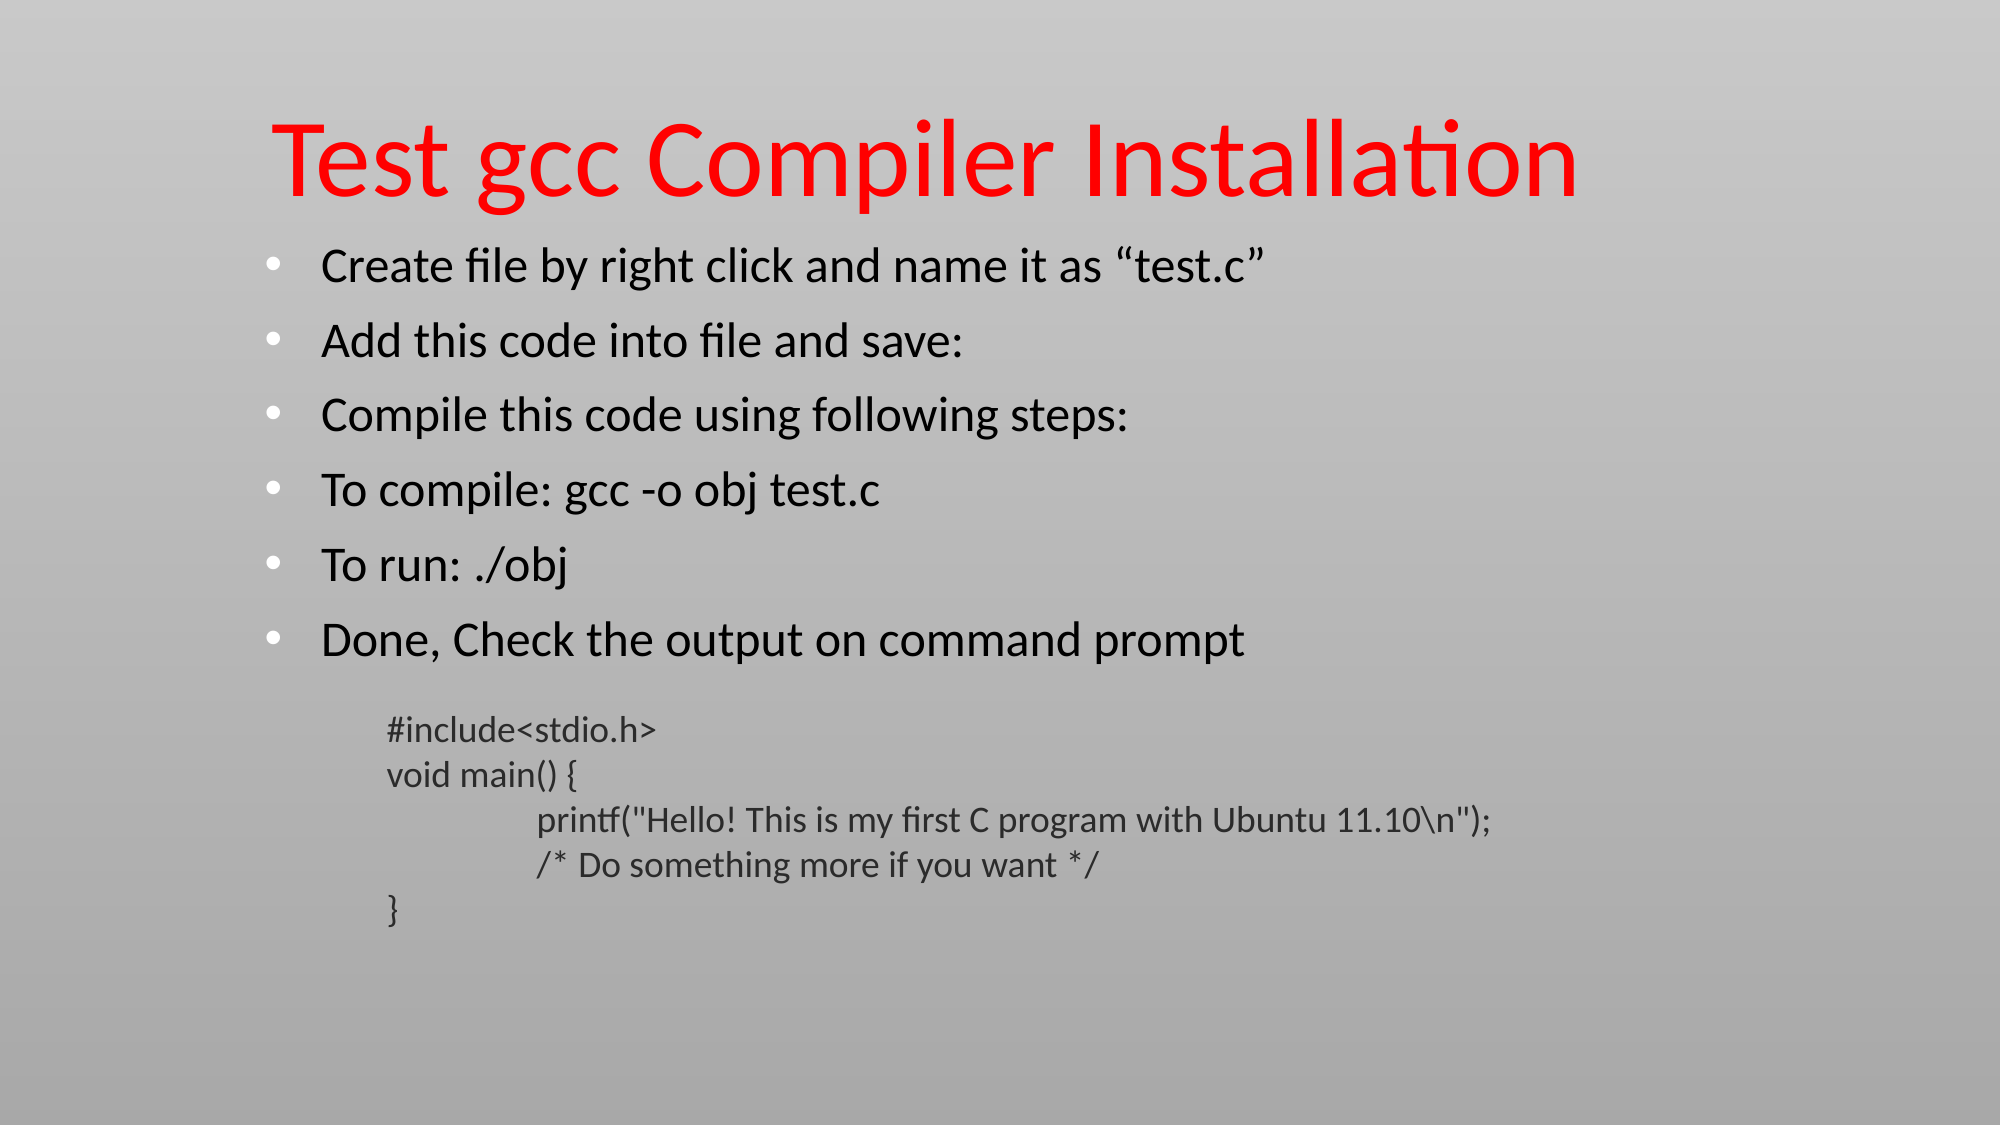

Test gcc Compiler Installation
Create file by right click and name it as “test.c”
Add this code into file and save:
Compile this code using following steps:
To compile: gcc -o obj test.c
To run: ./obj
Done, Check the output on command prompt
#include<stdio.h>
void main() {
 	printf("Hello! This is my first C program with Ubuntu 11.10\n"); 		/* Do something more if you want */
}